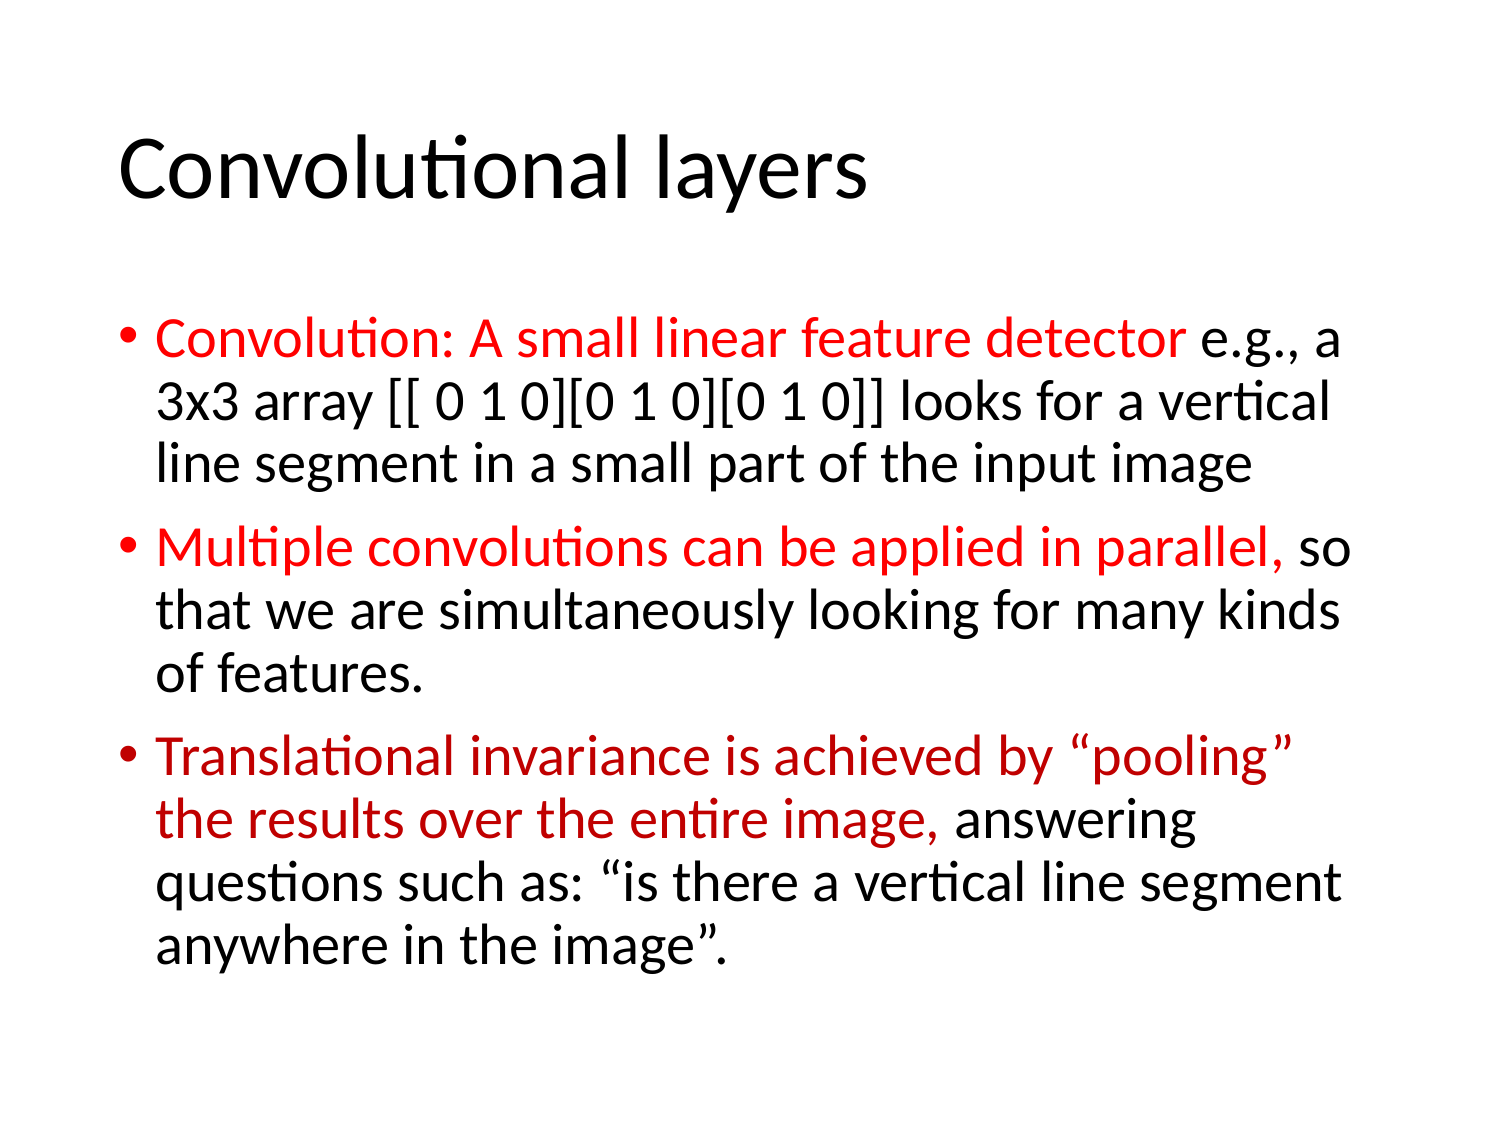

# Convolutional layers
Convolution: A small linear feature detector e.g., a 3x3 array [[ 0 1 0][0 1 0][0 1 0]] looks for a vertical line segment in a small part of the input image
Multiple convolutions can be applied in parallel, so that we are simultaneously looking for many kinds of features.
Translational invariance is achieved by “pooling” the results over the entire image, answering questions such as: “is there a vertical line segment anywhere in the image”.